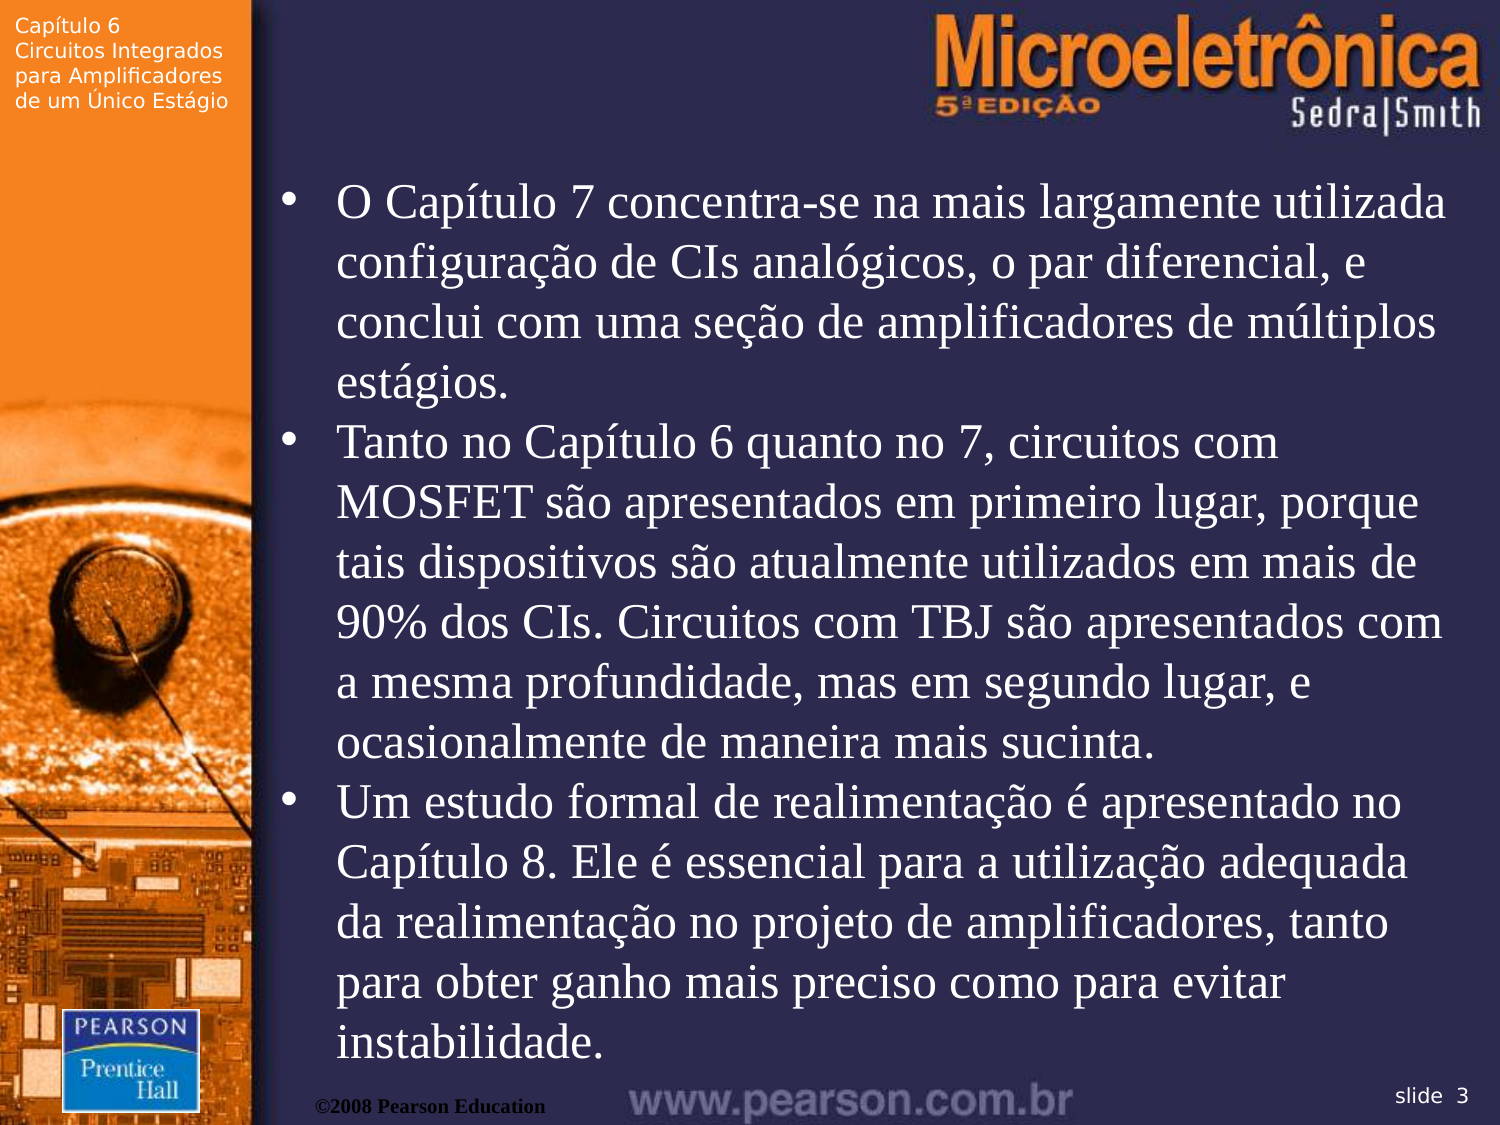

O Capítulo 7 concentra-se na mais largamente utilizada configuração de CIs analógicos, o par diferencial, e conclui com uma seção de amplificadores de múltiplos estágios.
Tanto no Capítulo 6 quanto no 7, circuitos com MOSFET são apresentados em primeiro lugar, porque tais dispositivos são atualmente utilizados em mais de 90% dos CIs. Circuitos com TBJ são apresentados com a mesma profundidade, mas em segundo lugar, e ocasionalmente de maneira mais sucinta.
Um estudo formal de realimentação é apresentado no Capítulo 8. Ele é essencial para a utilização adequada da realimentação no projeto de amplificadores, tanto para obter ganho mais preciso como para evitar instabilidade.